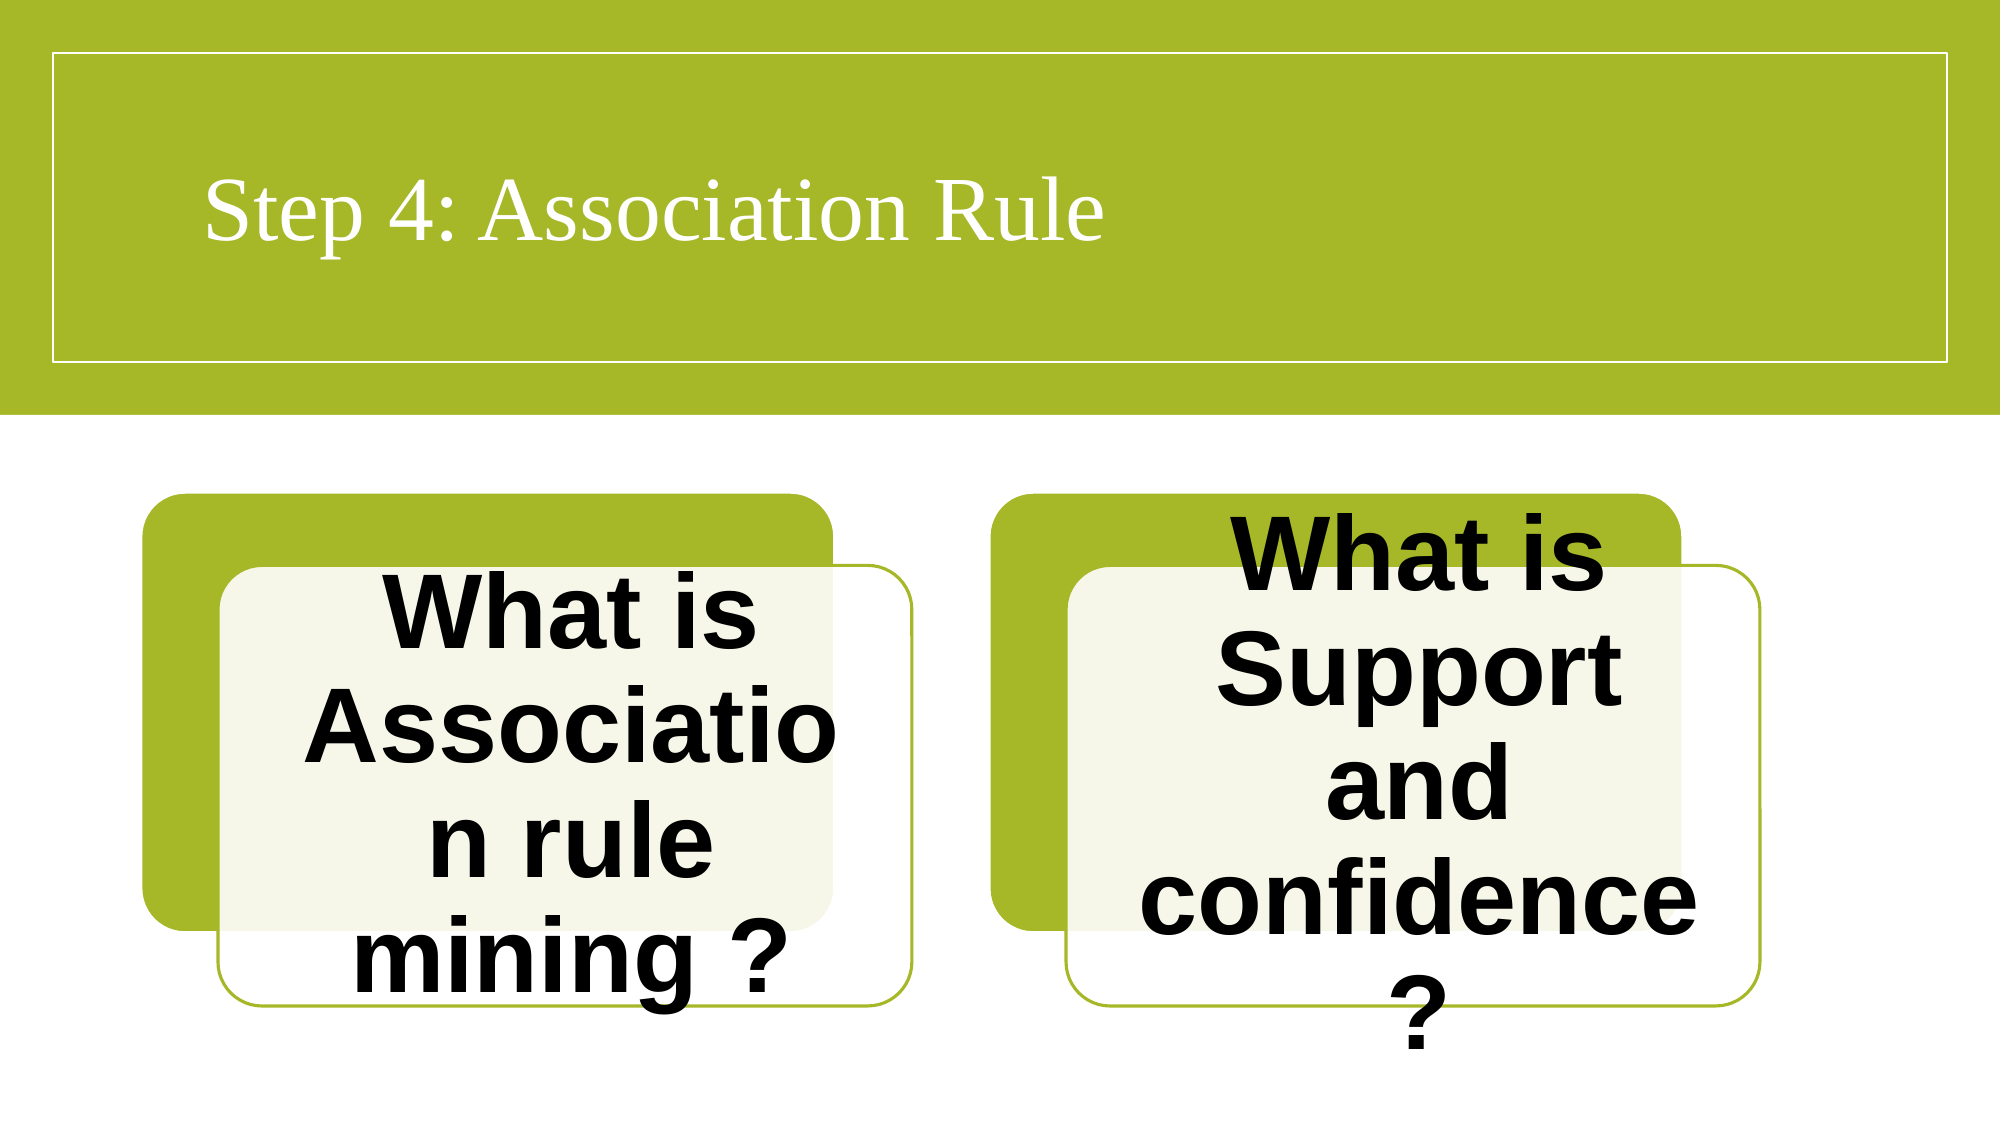

# Step 4: Association Rule

What is Association rule mining ?
What is Support and confidence ?